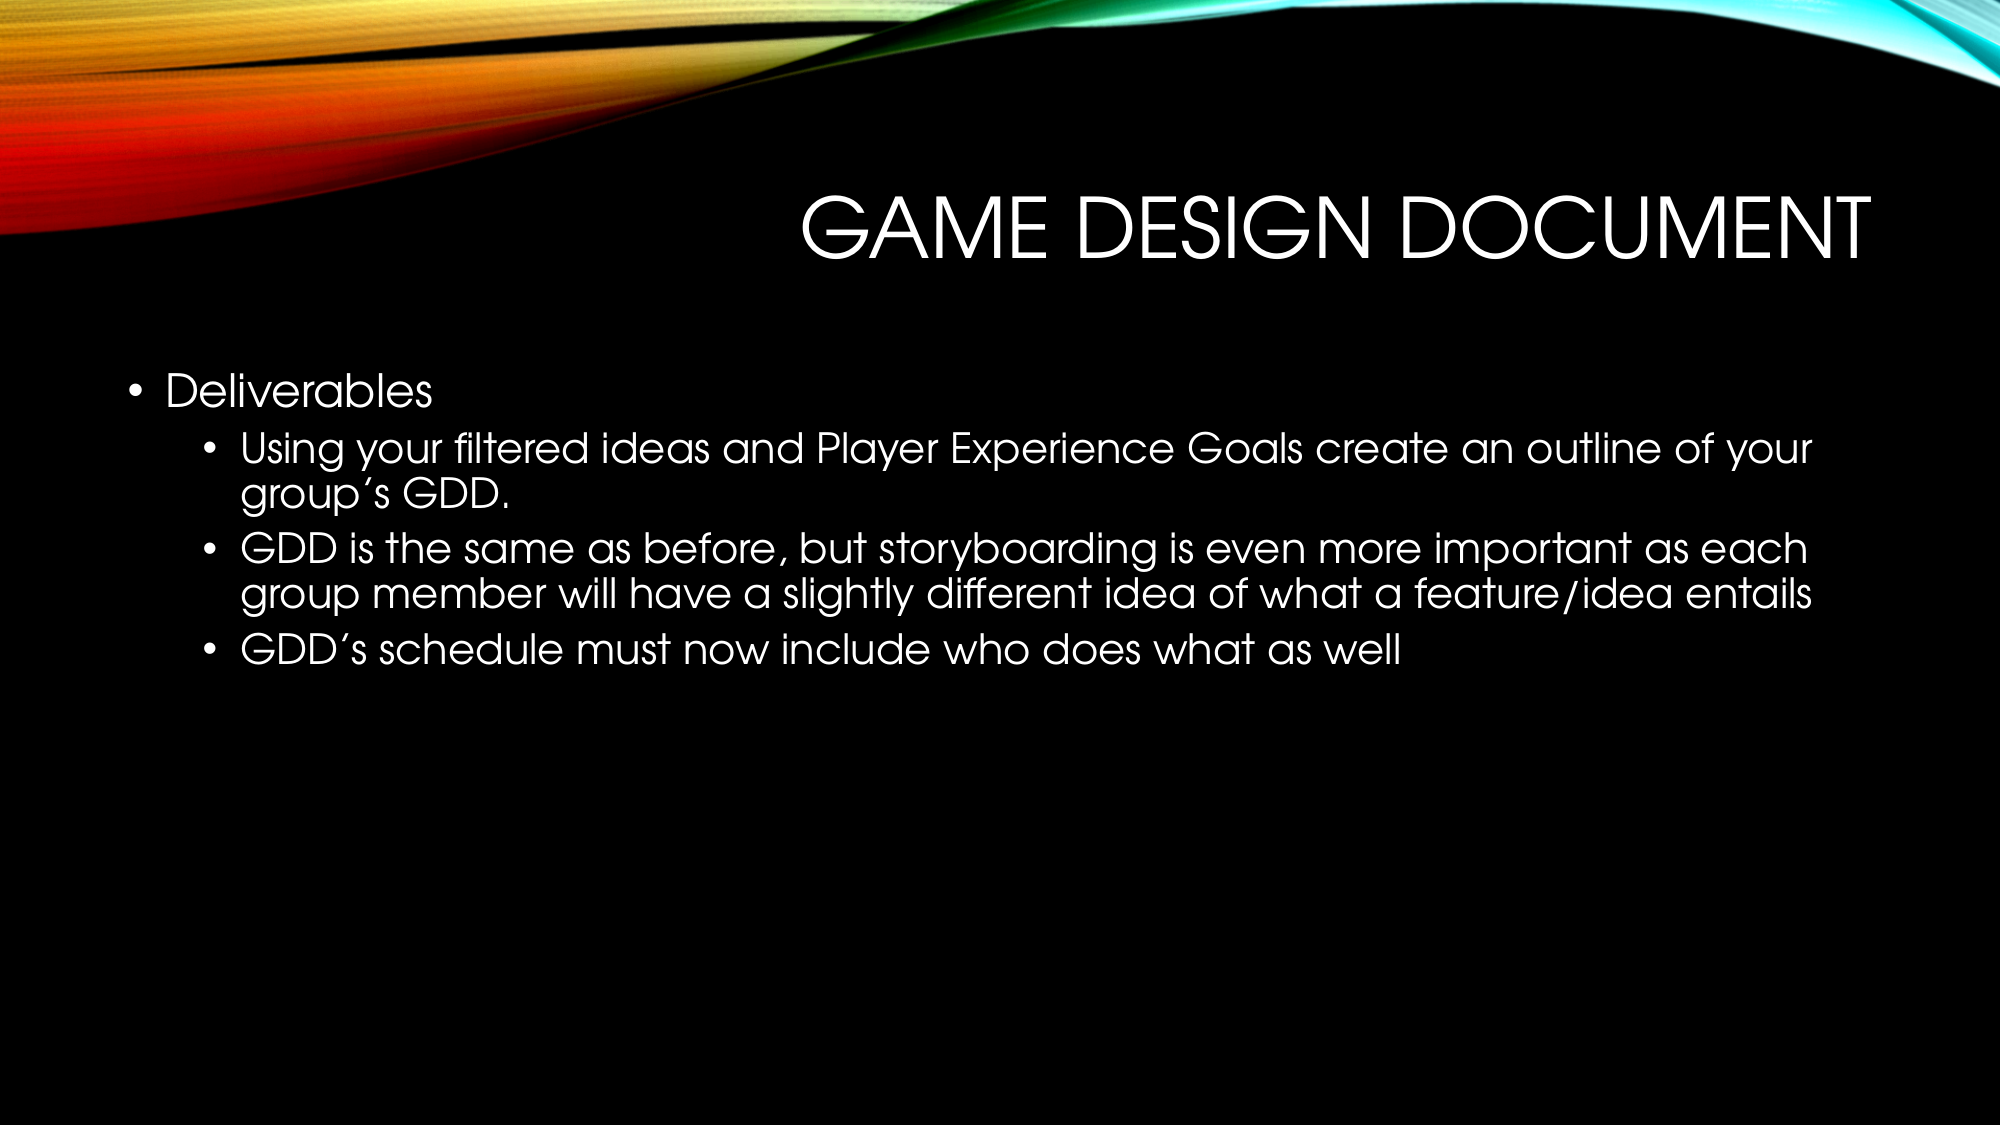

# Game Design Document
Deliverables
Using your filtered ideas and Player Experience Goals create an outline of your group’s GDD.
GDD is the same as before, but storyboarding is even more important as each group member will have a slightly different idea of what a feature/idea entails
GDD’s schedule must now include who does what as well